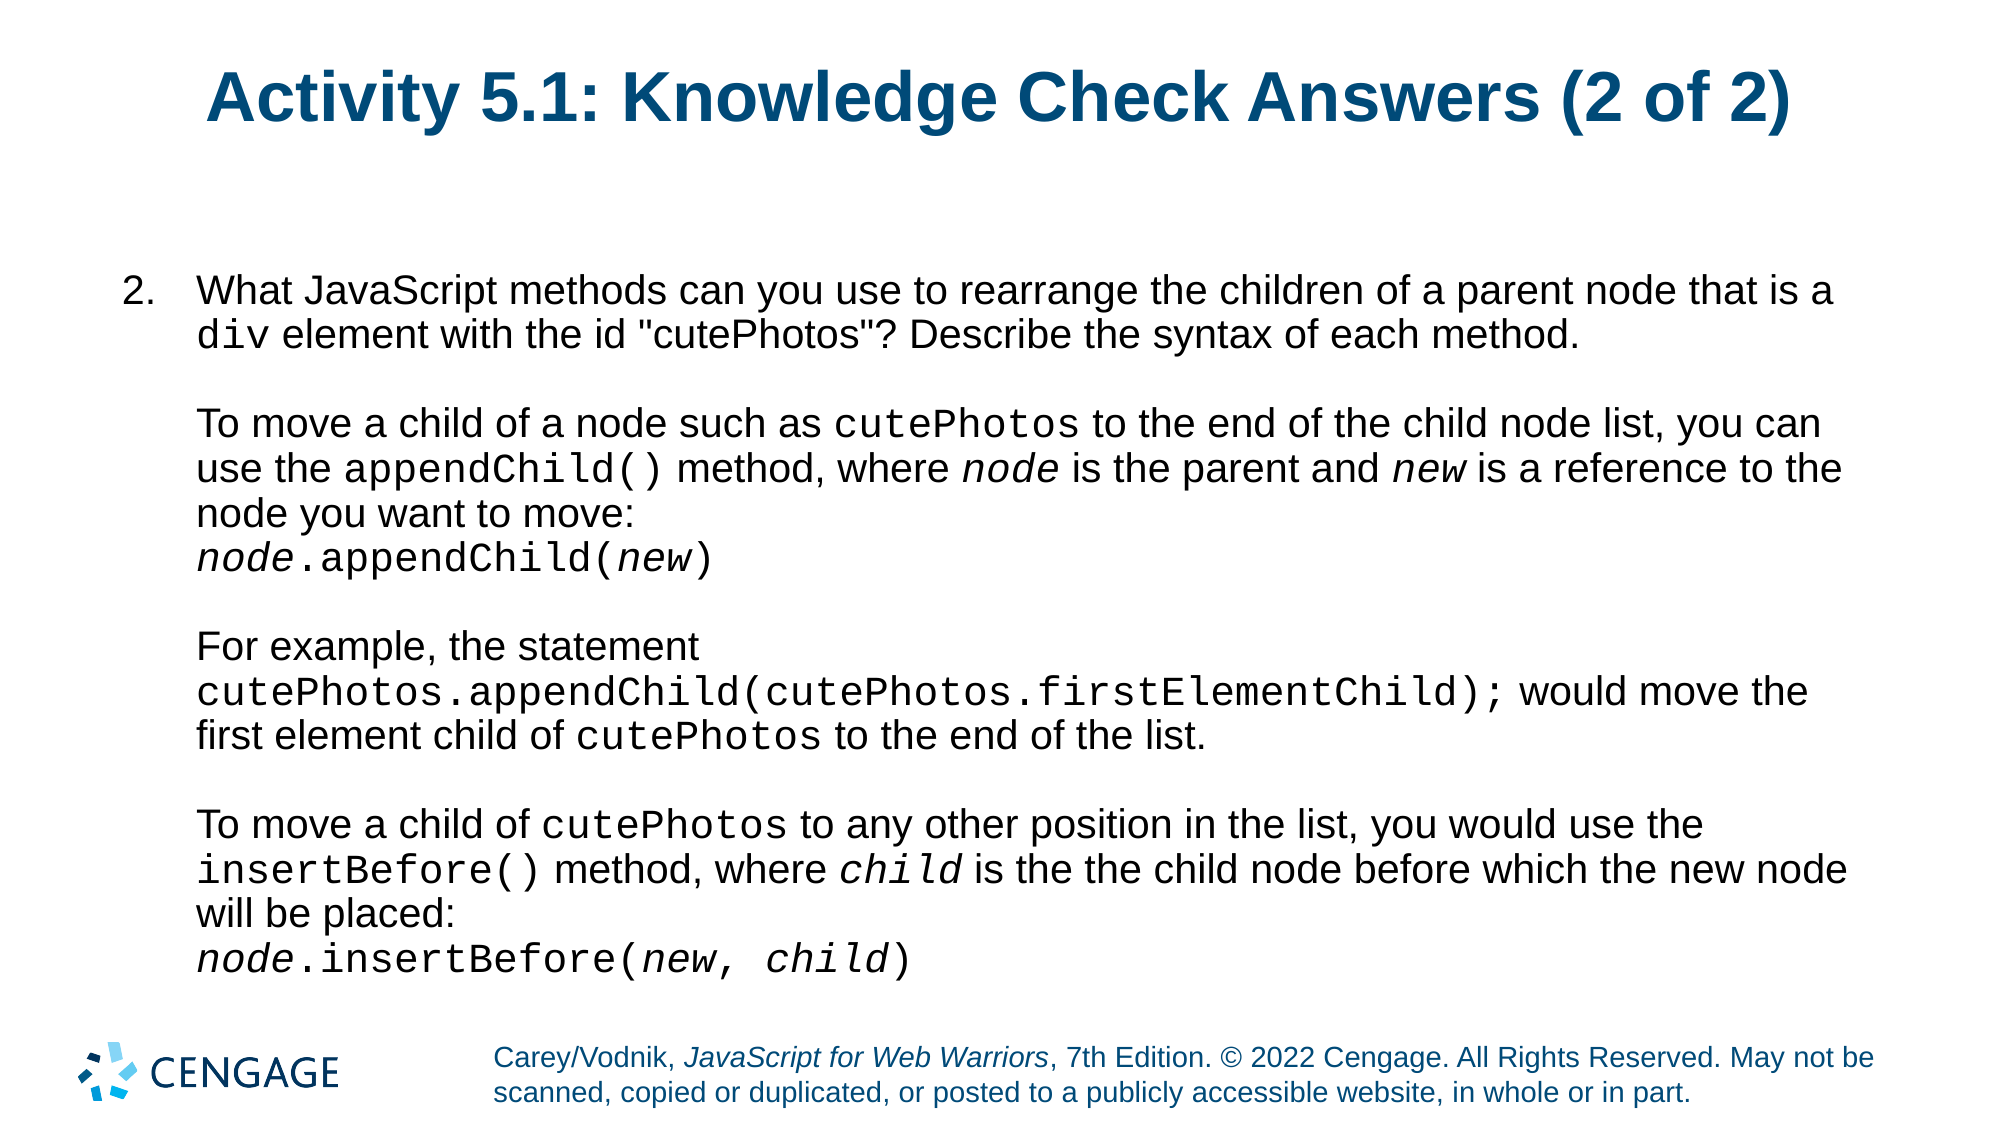

# Activity 5.1: Knowledge Check Answers (2 of 2)
What JavaScript methods can you use to rearrange the children of a parent node that is a div element with the id "cutePhotos"? Describe the syntax of each method.
To move a child of a node such as cutePhotos to the end of the child node list, you can use the appendChild() method, where node is the parent and new is a reference to the node you want to move:
node.appendChild(new)
For example, the statement cutePhotos.appendChild(cutePhotos.firstElementChild); would move the first element child of cutePhotos to the end of the list.
To move a child of cutePhotos to any other position in the list, you would use the insertBefore() method, where child is the the child node before which the new node will be placed:
node.insertBefore(new, child)